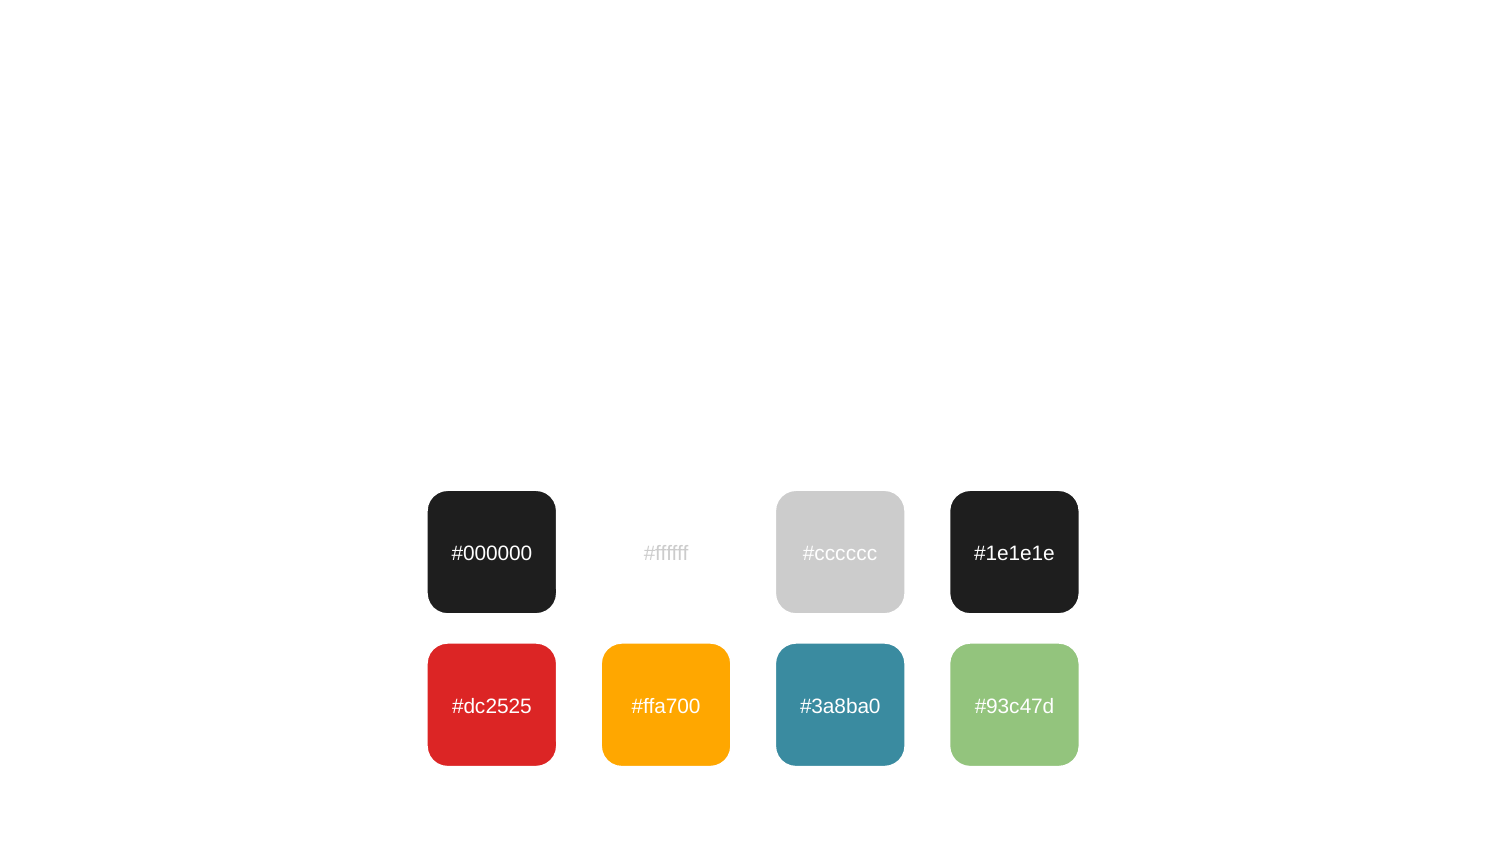

# Fonts & colors used
This presentation has been made using the following fonts:

Krona One
(https://fonts.google.com/specimen/Krona+One)

Jost
(https://fonts.google.com/specimen/Jost)

#000000
#ffffff
#cccccc
#1e1e1e

#dc2525
#ffa700
#3a8ba0
#93c47d